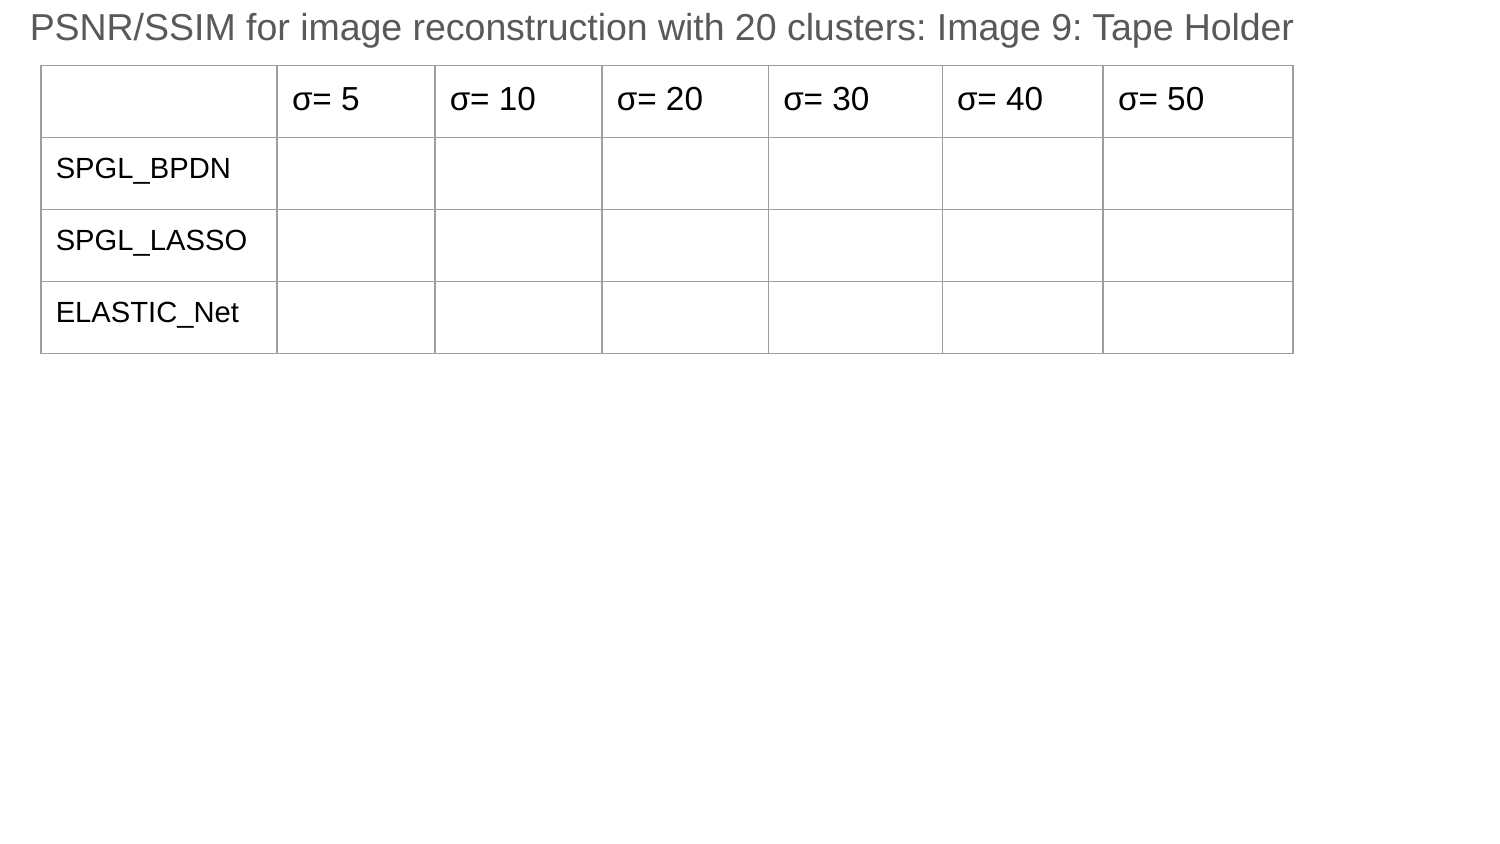

PSNR/SSIM for image reconstruction with 20 clusters: Image 9: Tape Holder
|  | σ= 5 | σ= 10 | σ= 20 | σ= 30 | σ= 40 | σ= 50 |
| --- | --- | --- | --- | --- | --- | --- |
| SPGL\_BPDN |  |  |  |  |  |  |
| SPGL\_LASSO |  |  |  |  |  |  |
| ELASTIC\_Net |  |  |  |  |  |  |